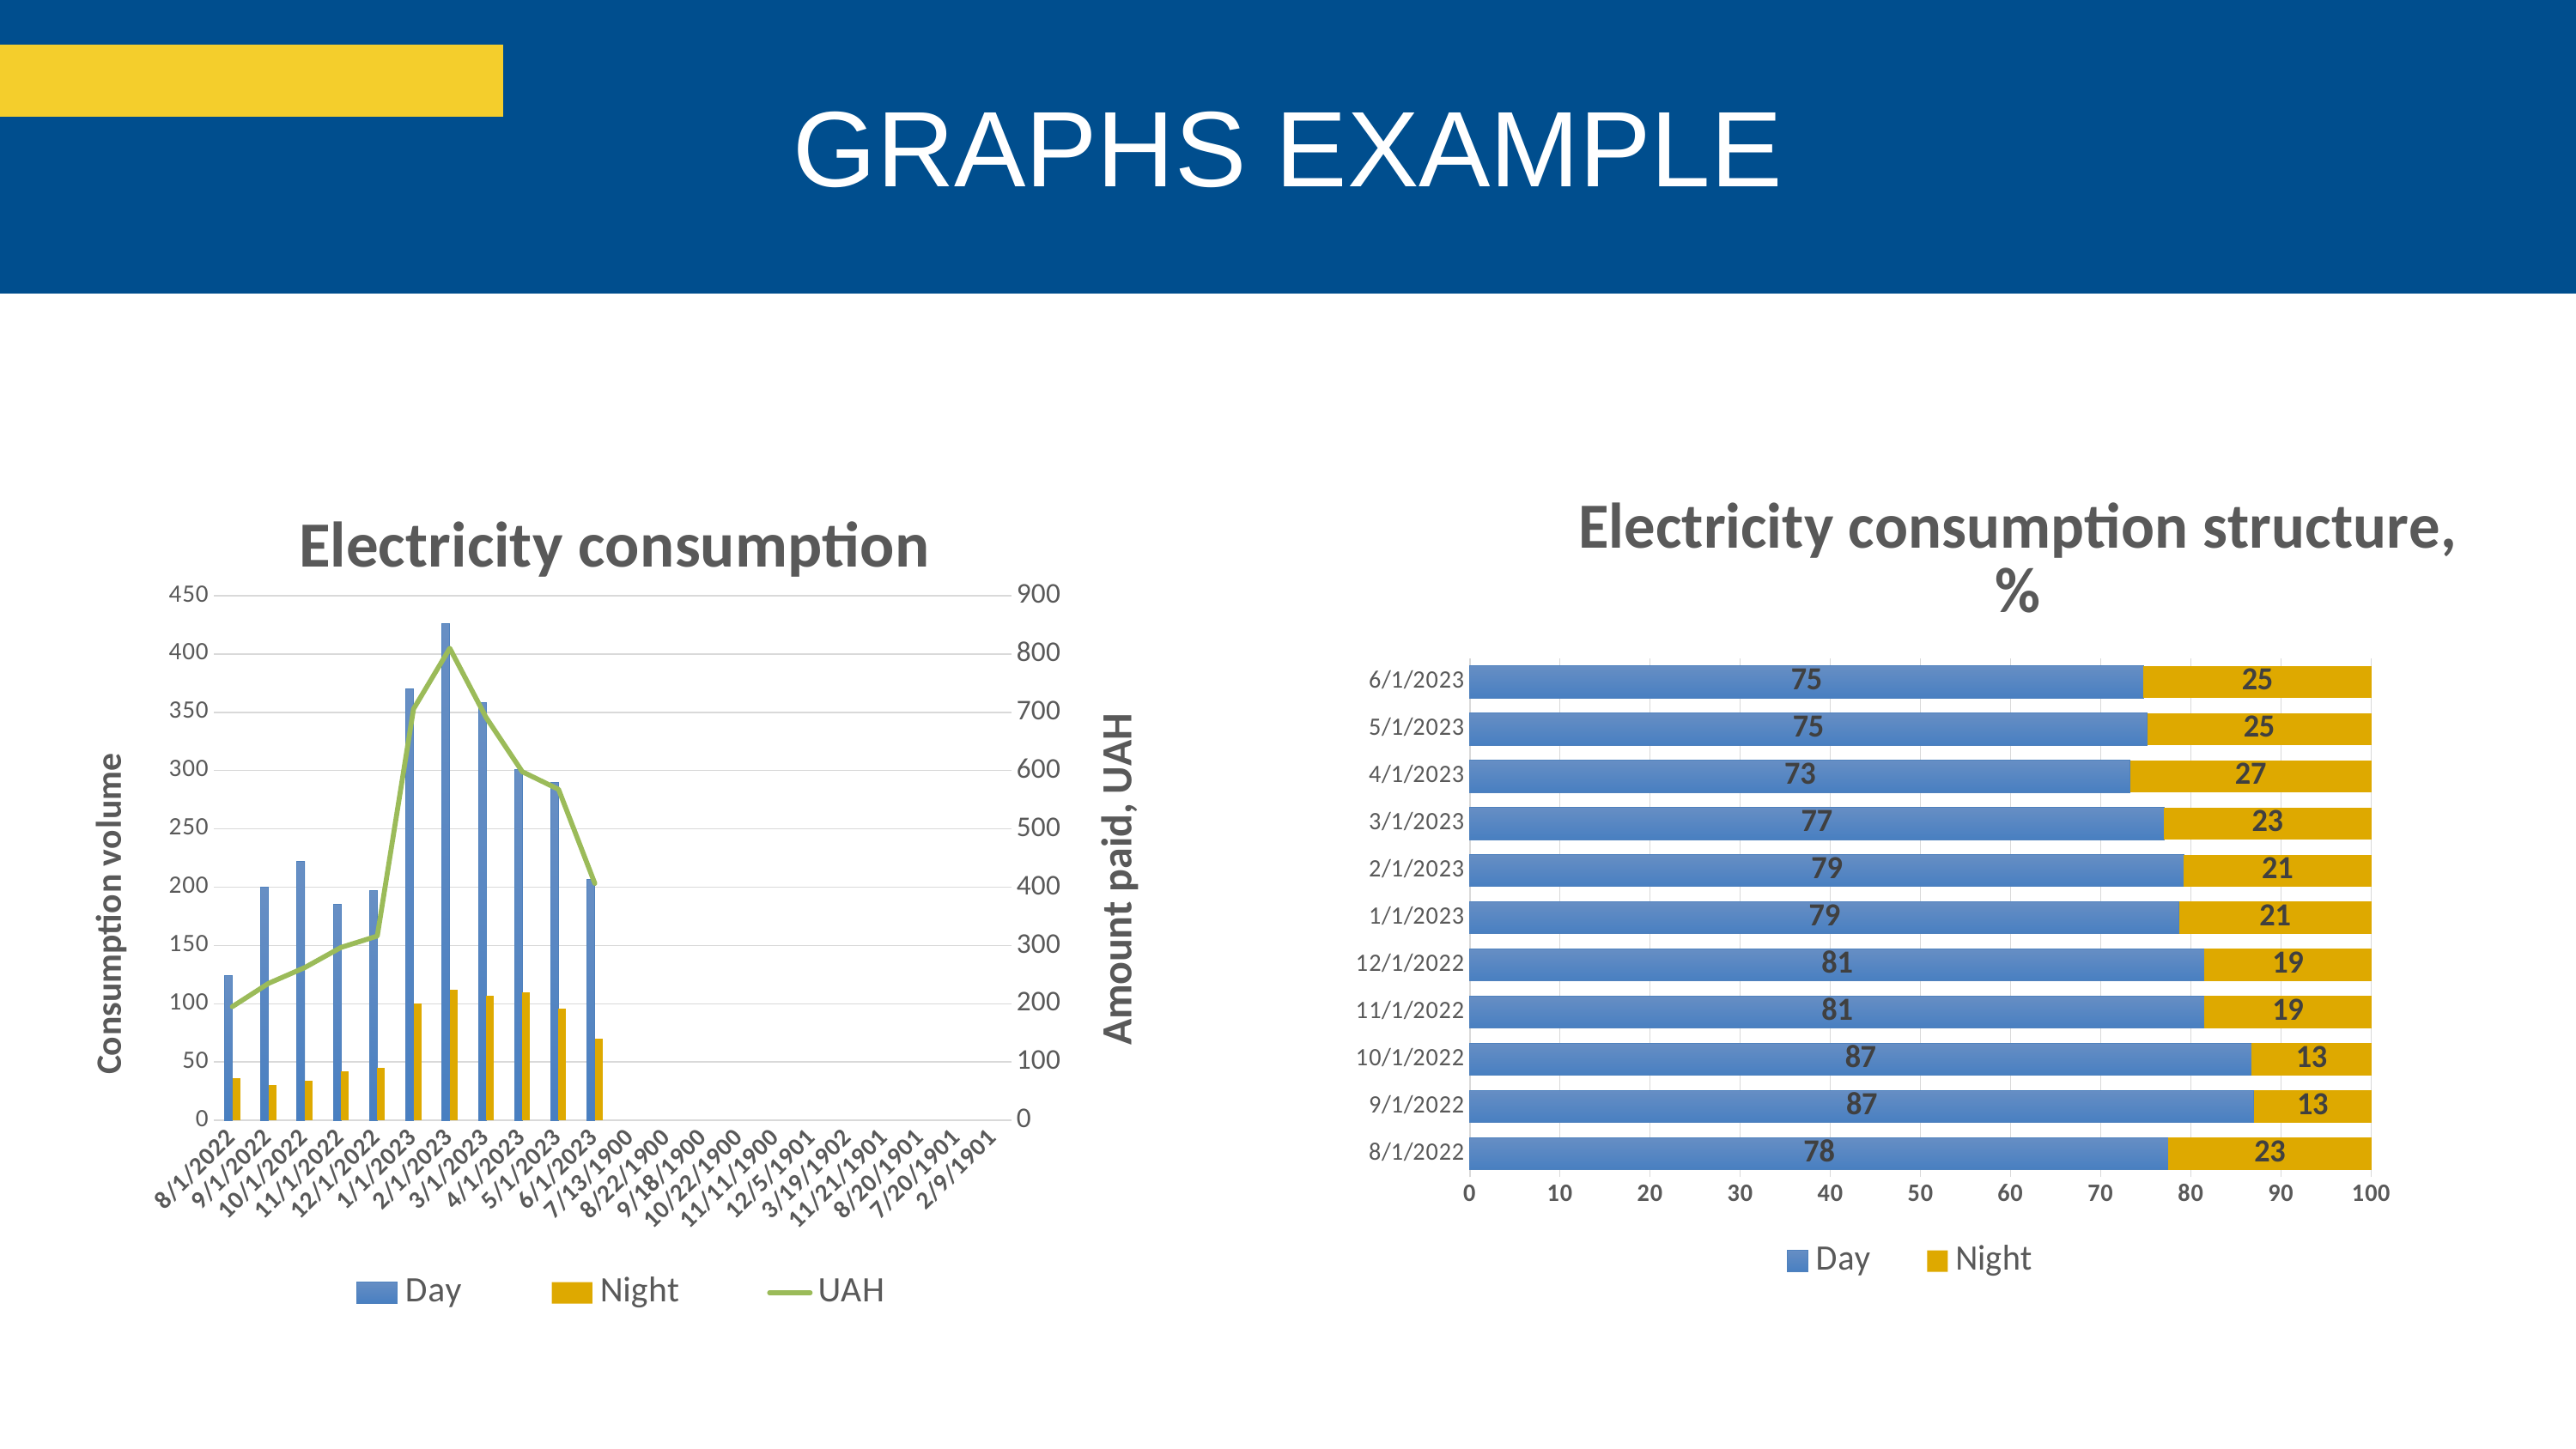

GRAPHS EXAMPLE

[unsupported chart]

### Chart: Electricity consumption structure,%

| Category | Day | Night |
|---|---|---|
| 44774 | 77.5 | 22.5 |
| 44805 | 86.95652173913044 | 13.043478260869565 |
| 44835 | 86.71875 | 13.28125 |
| 44866 | 81.4977973568282 | 18.502202643171806 |
| 44896 | 81.49779735682816 | 18.502202643171838 |
| 44927 | 78.67707258982021 | 21.32292741017978 |
| 44958 | 79.182156133829 | 20.817843866171003 |
| 44986 | 76.98924731182795 | 23.010752688172044 |
| 45017 | 73.2360097323601 | 26.763990267639905 |
| 45047 | 75.12953367875647 | 24.870466321243523 |
| 45078 | 74.72924187725631 | 25.27075812274368 |